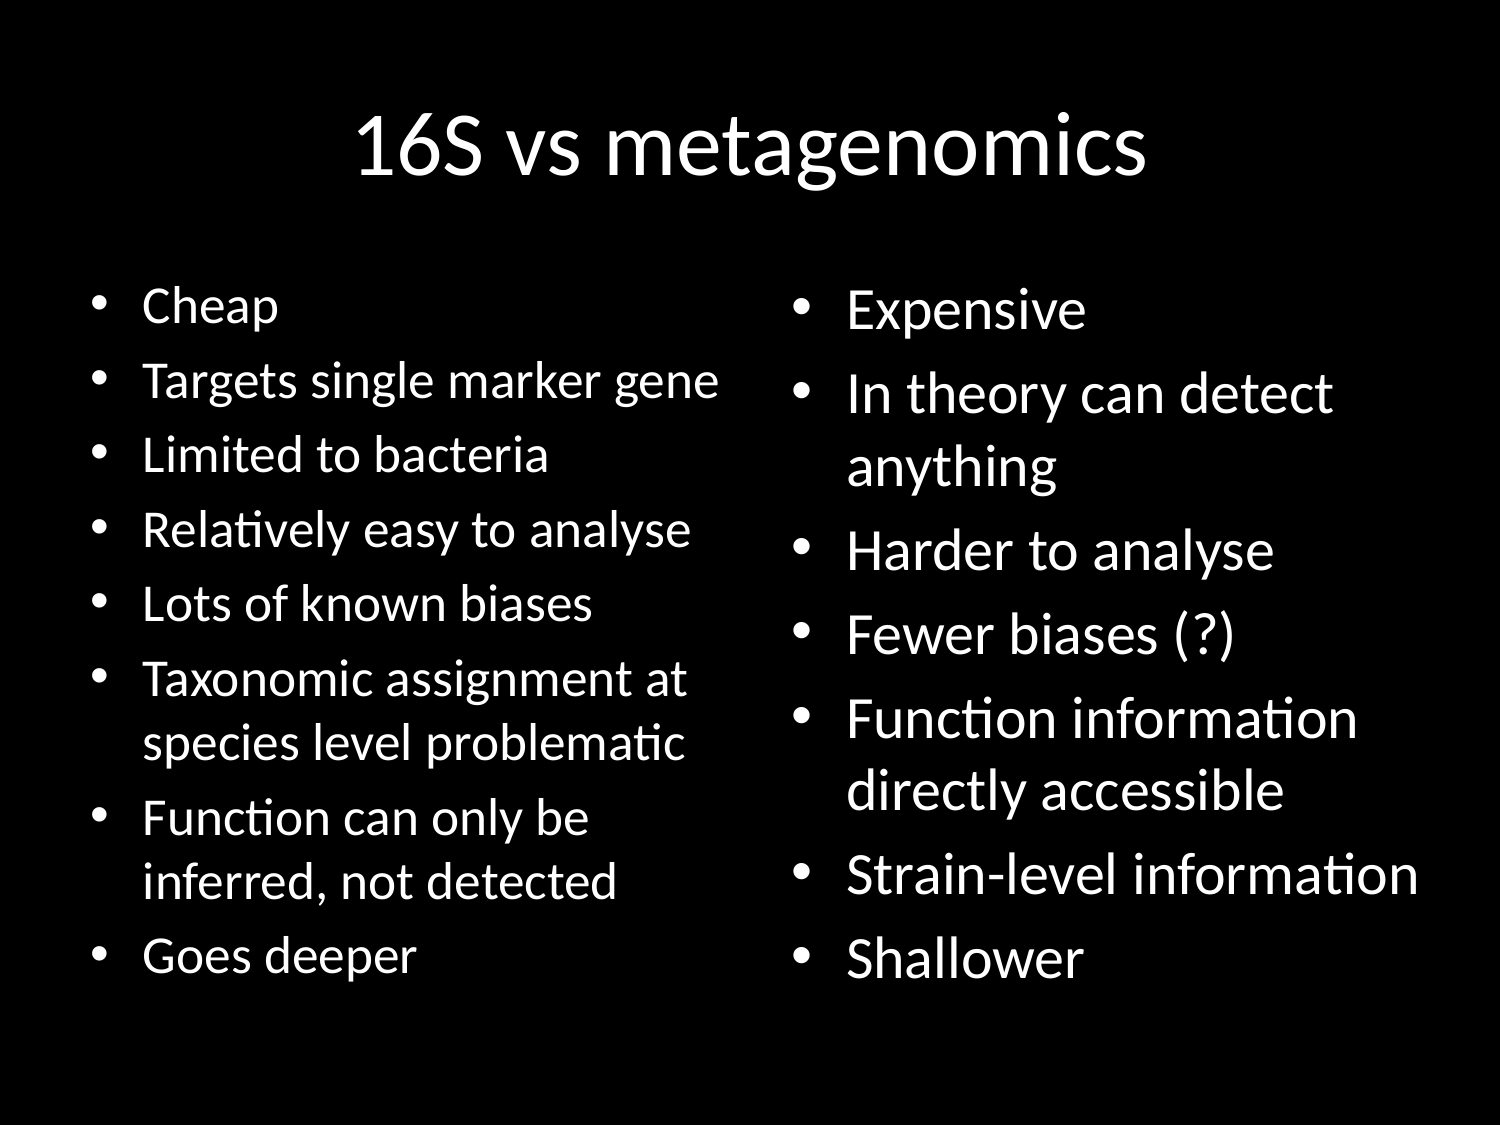

# 16S vs metagenomics
Cheap
Targets single marker gene
Limited to bacteria
Relatively easy to analyse
Lots of known biases
Taxonomic assignment at species level problematic
Function can only be inferred, not detected
Goes deeper
Expensive
In theory can detect anything
Harder to analyse
Fewer biases (?)
Function information directly accessible
Strain-level information
Shallower